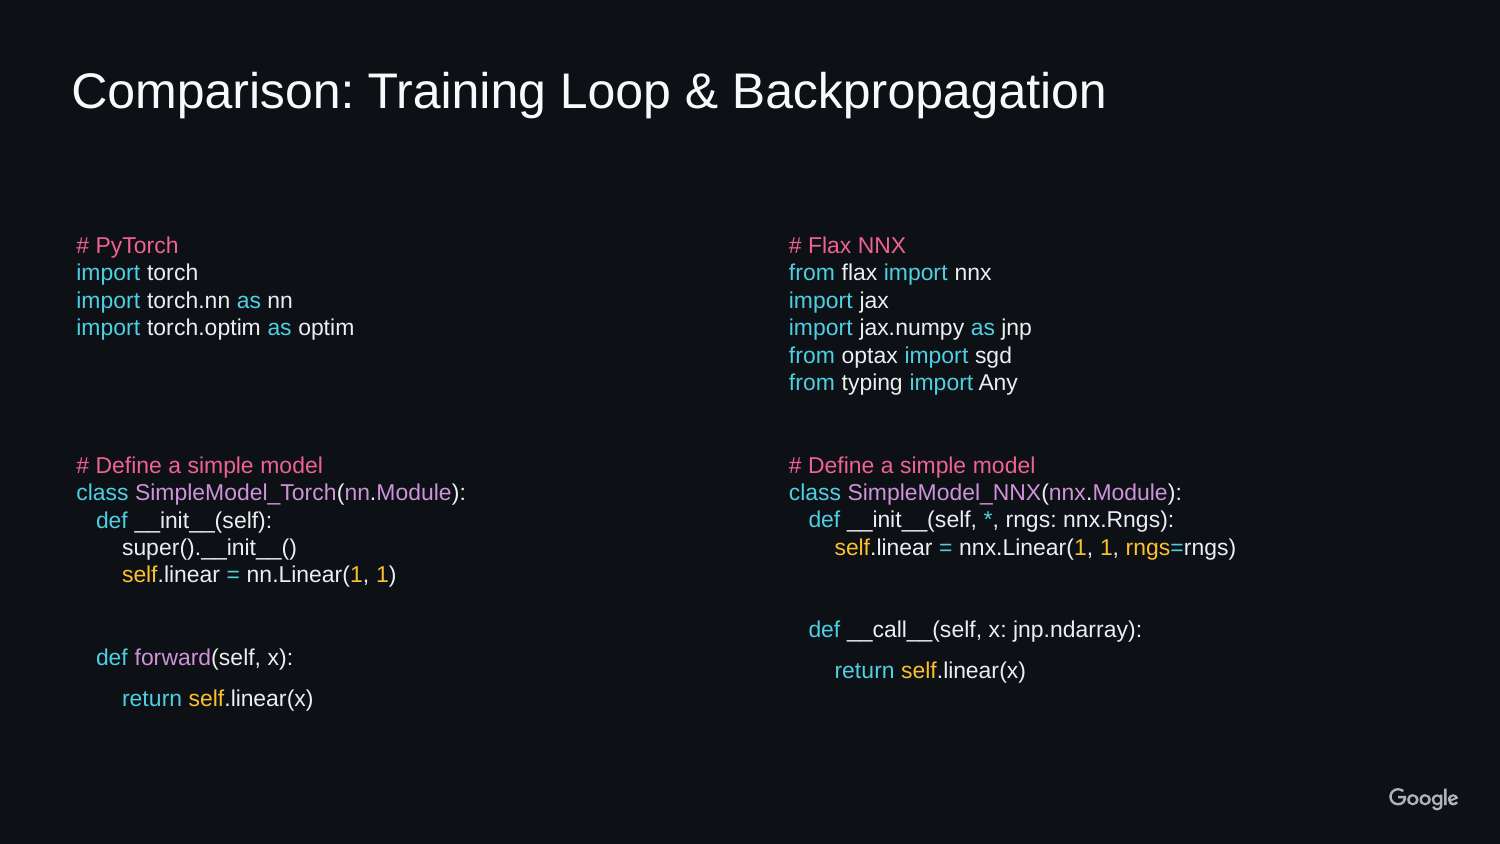

Comparison: Training Loop & Backpropagation
# PyTorch
import torch
import torch.nn as nn
import torch.optim as optim

# Define a simple model
class SimpleModel_Torch(nn.Module):
   def __init__(self):
       super().__init__()
       self.linear = nn.Linear(1, 1)

   def forward(self, x):
       return self.linear(x)
# Flax NNX
from flax import nnx
import jax
import jax.numpy as jnp
from optax import sgd
from typing import Any

# Define a simple model
class SimpleModel_NNX(nnx.Module):
   def __init__(self, *, rngs: nnx.Rngs):
       self.linear = nnx.Linear(1, 1, rngs=rngs)

   def __call__(self, x: jnp.ndarray):
       return self.linear(x)